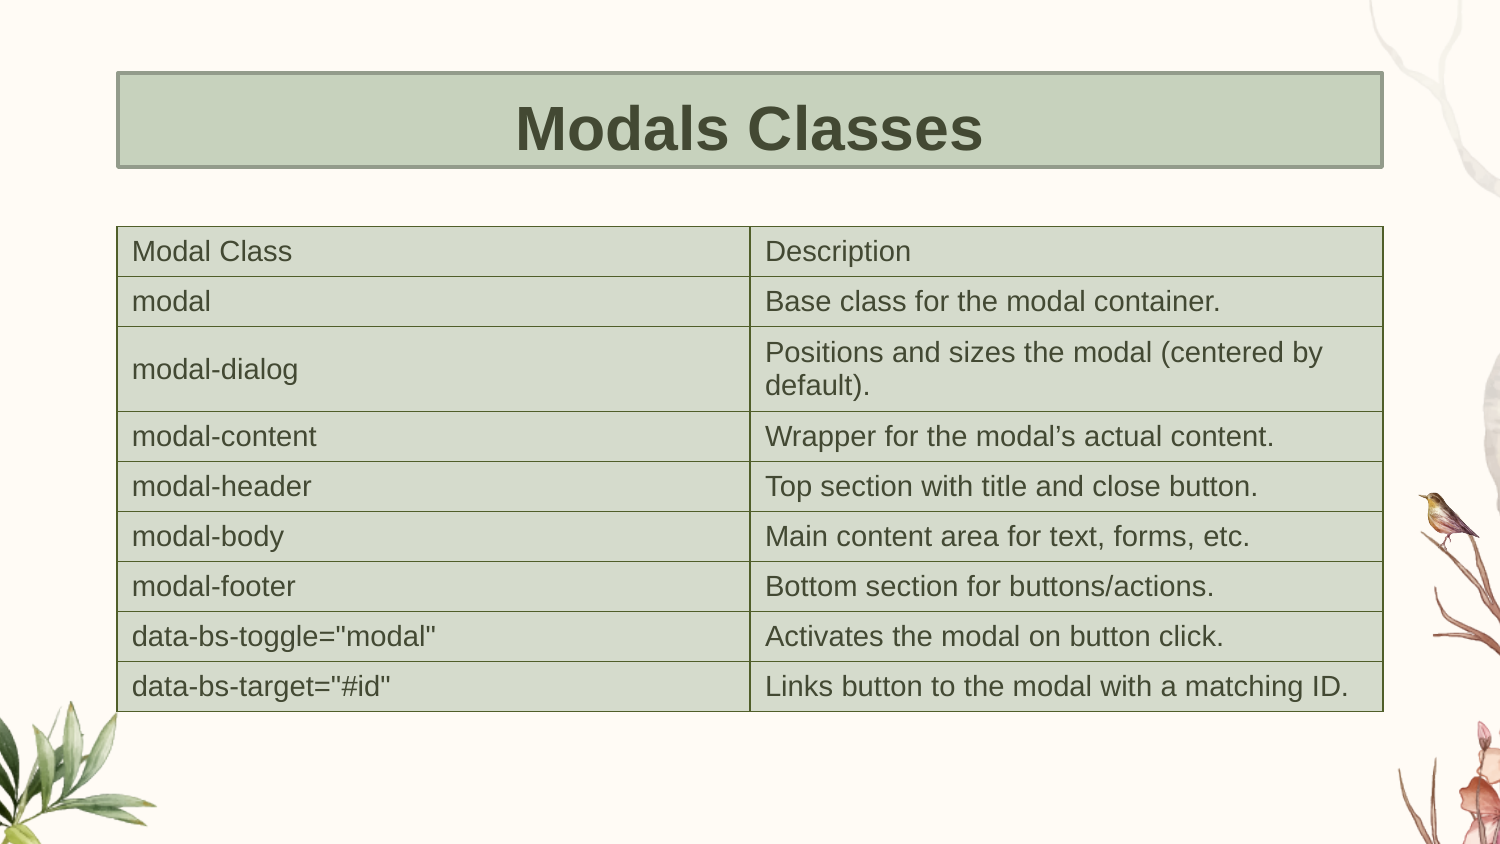

# Modals Classes
| Modal Class | Description |
| --- | --- |
| modal | Base class for the modal container. |
| modal-dialog | Positions and sizes the modal (centered by default). |
| modal-content | Wrapper for the modal’s actual content. |
| modal-header | Top section with title and close button. |
| modal-body | Main content area for text, forms, etc. |
| modal-footer | Bottom section for buttons/actions. |
| data-bs-toggle="modal" | Activates the modal on button click. |
| data-bs-target="#id" | Links button to the modal with a matching ID. |